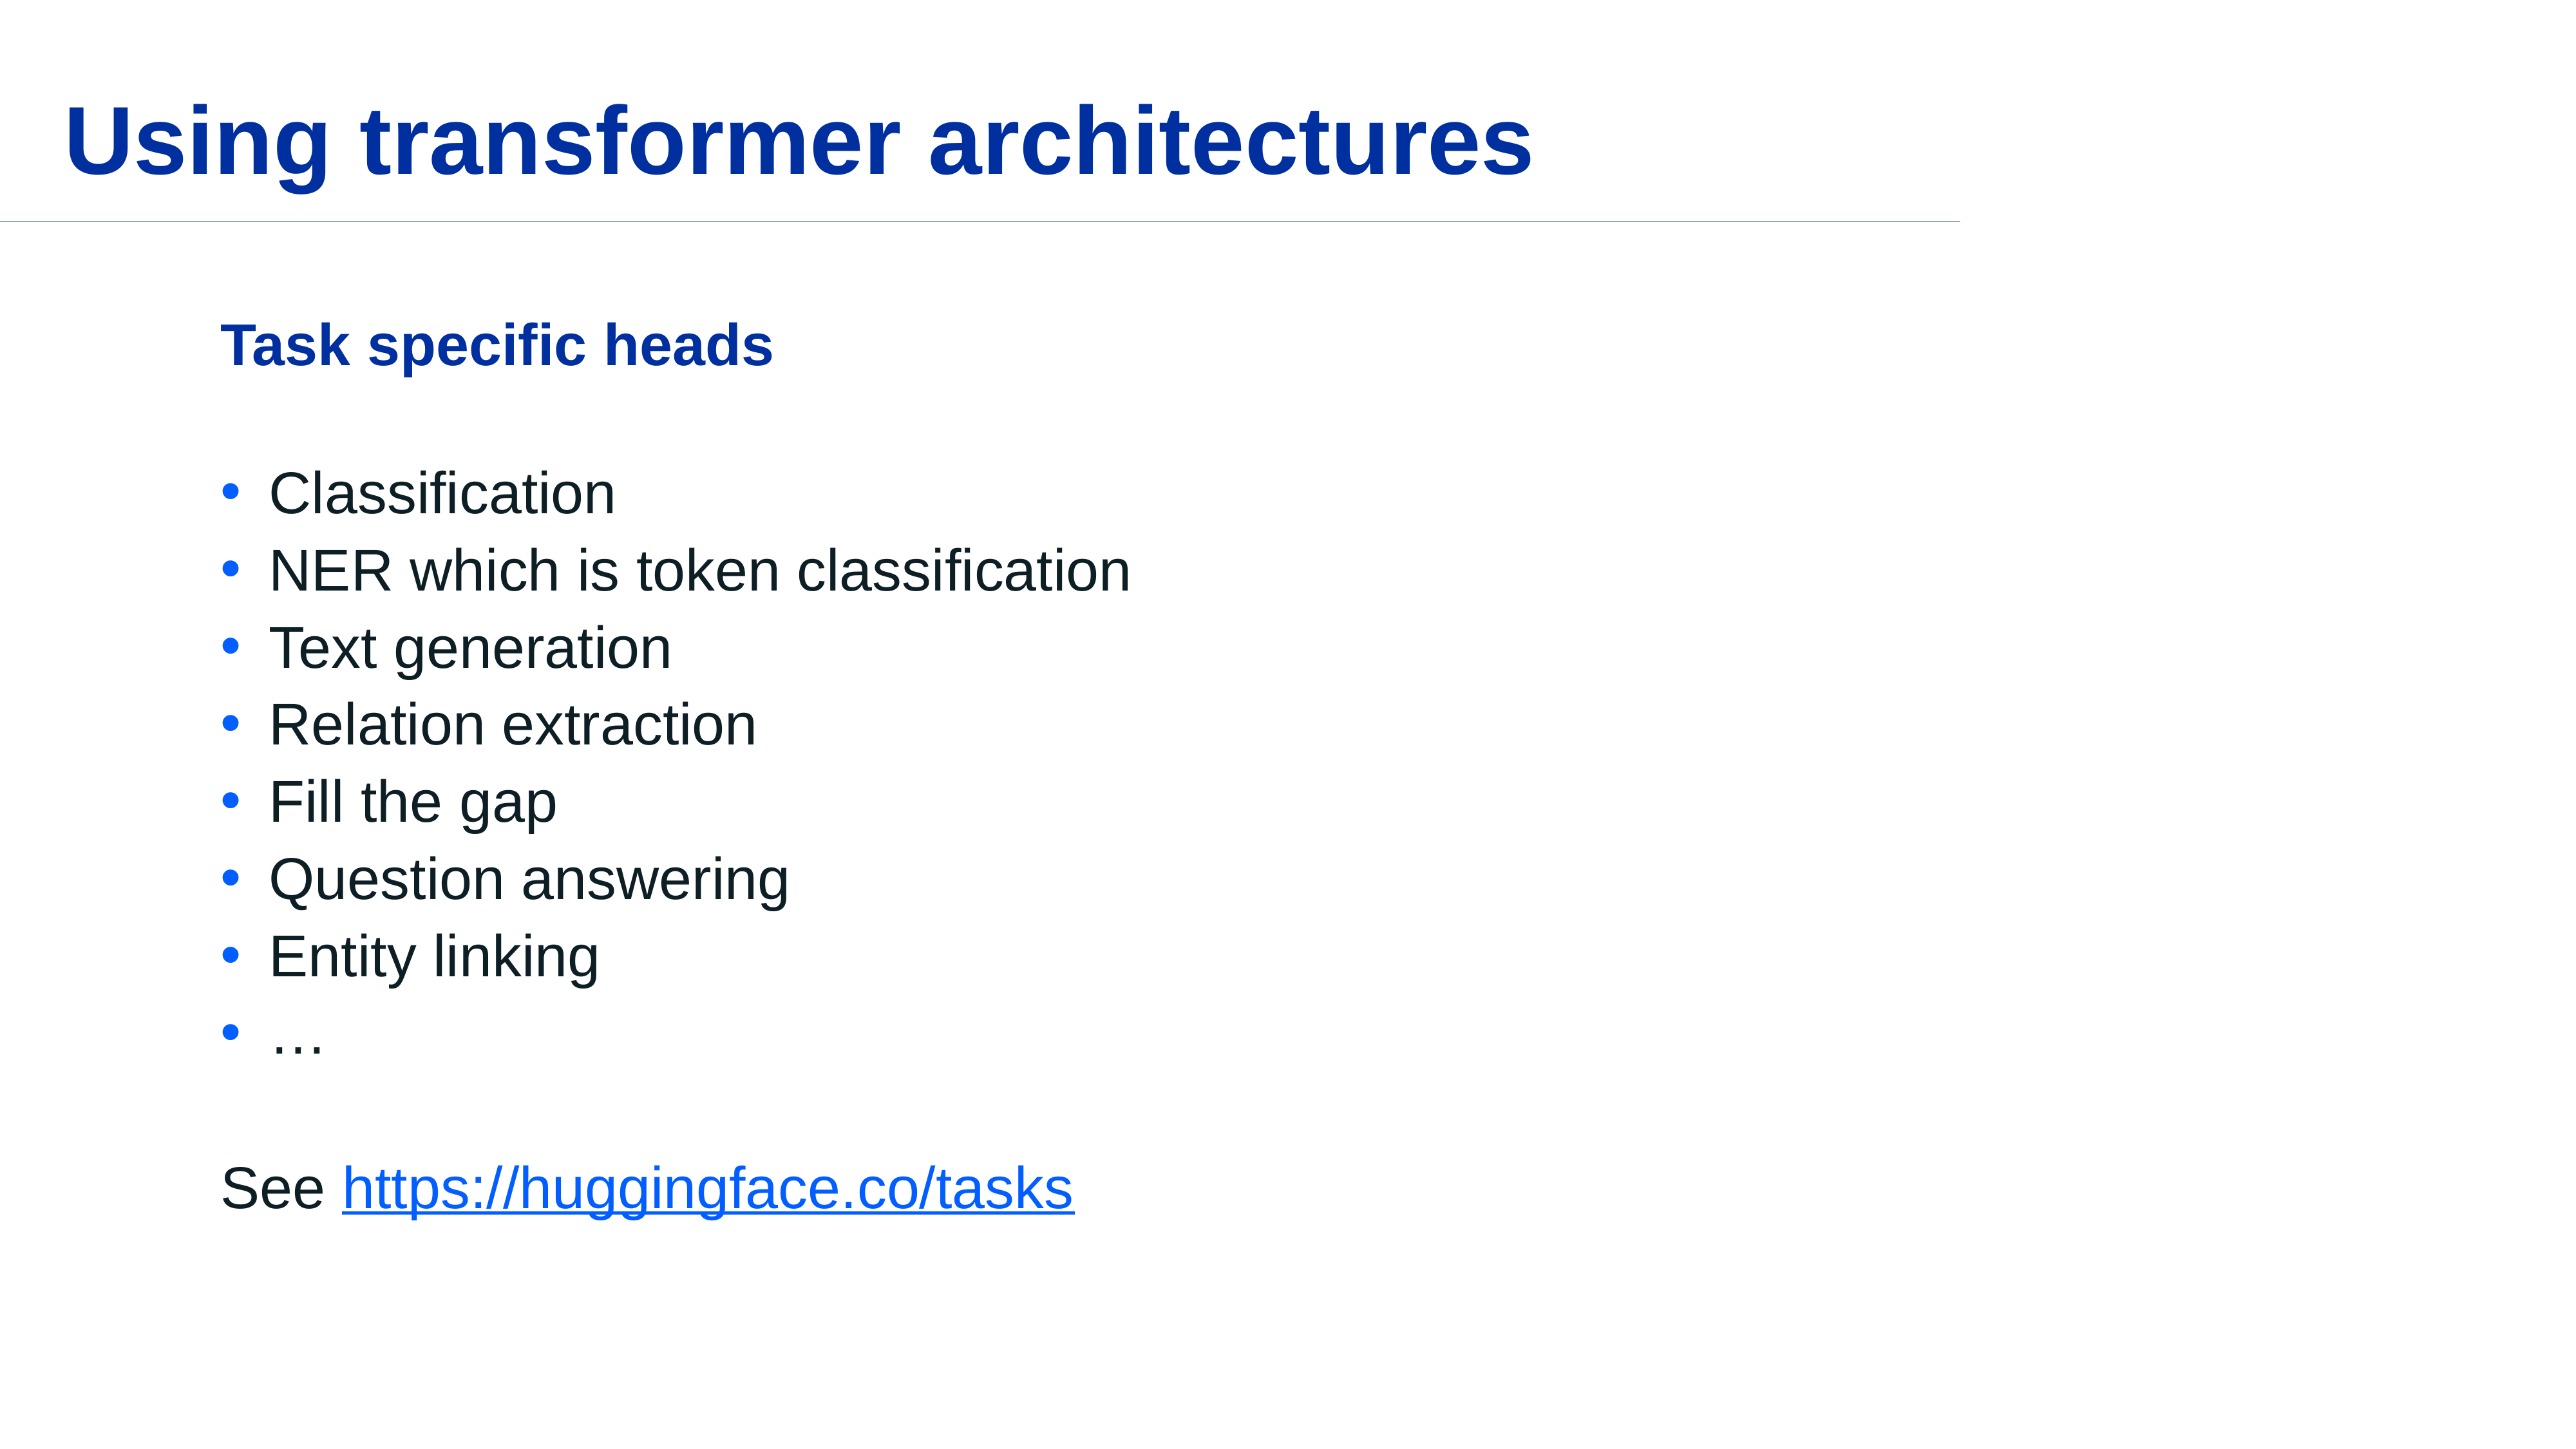

# Using transformer architectures
Task specific heads
Classification
NER which is token classification
Text generation
Relation extraction
Fill the gap
Question answering
Entity linking
…

See https://huggingface.co/tasks